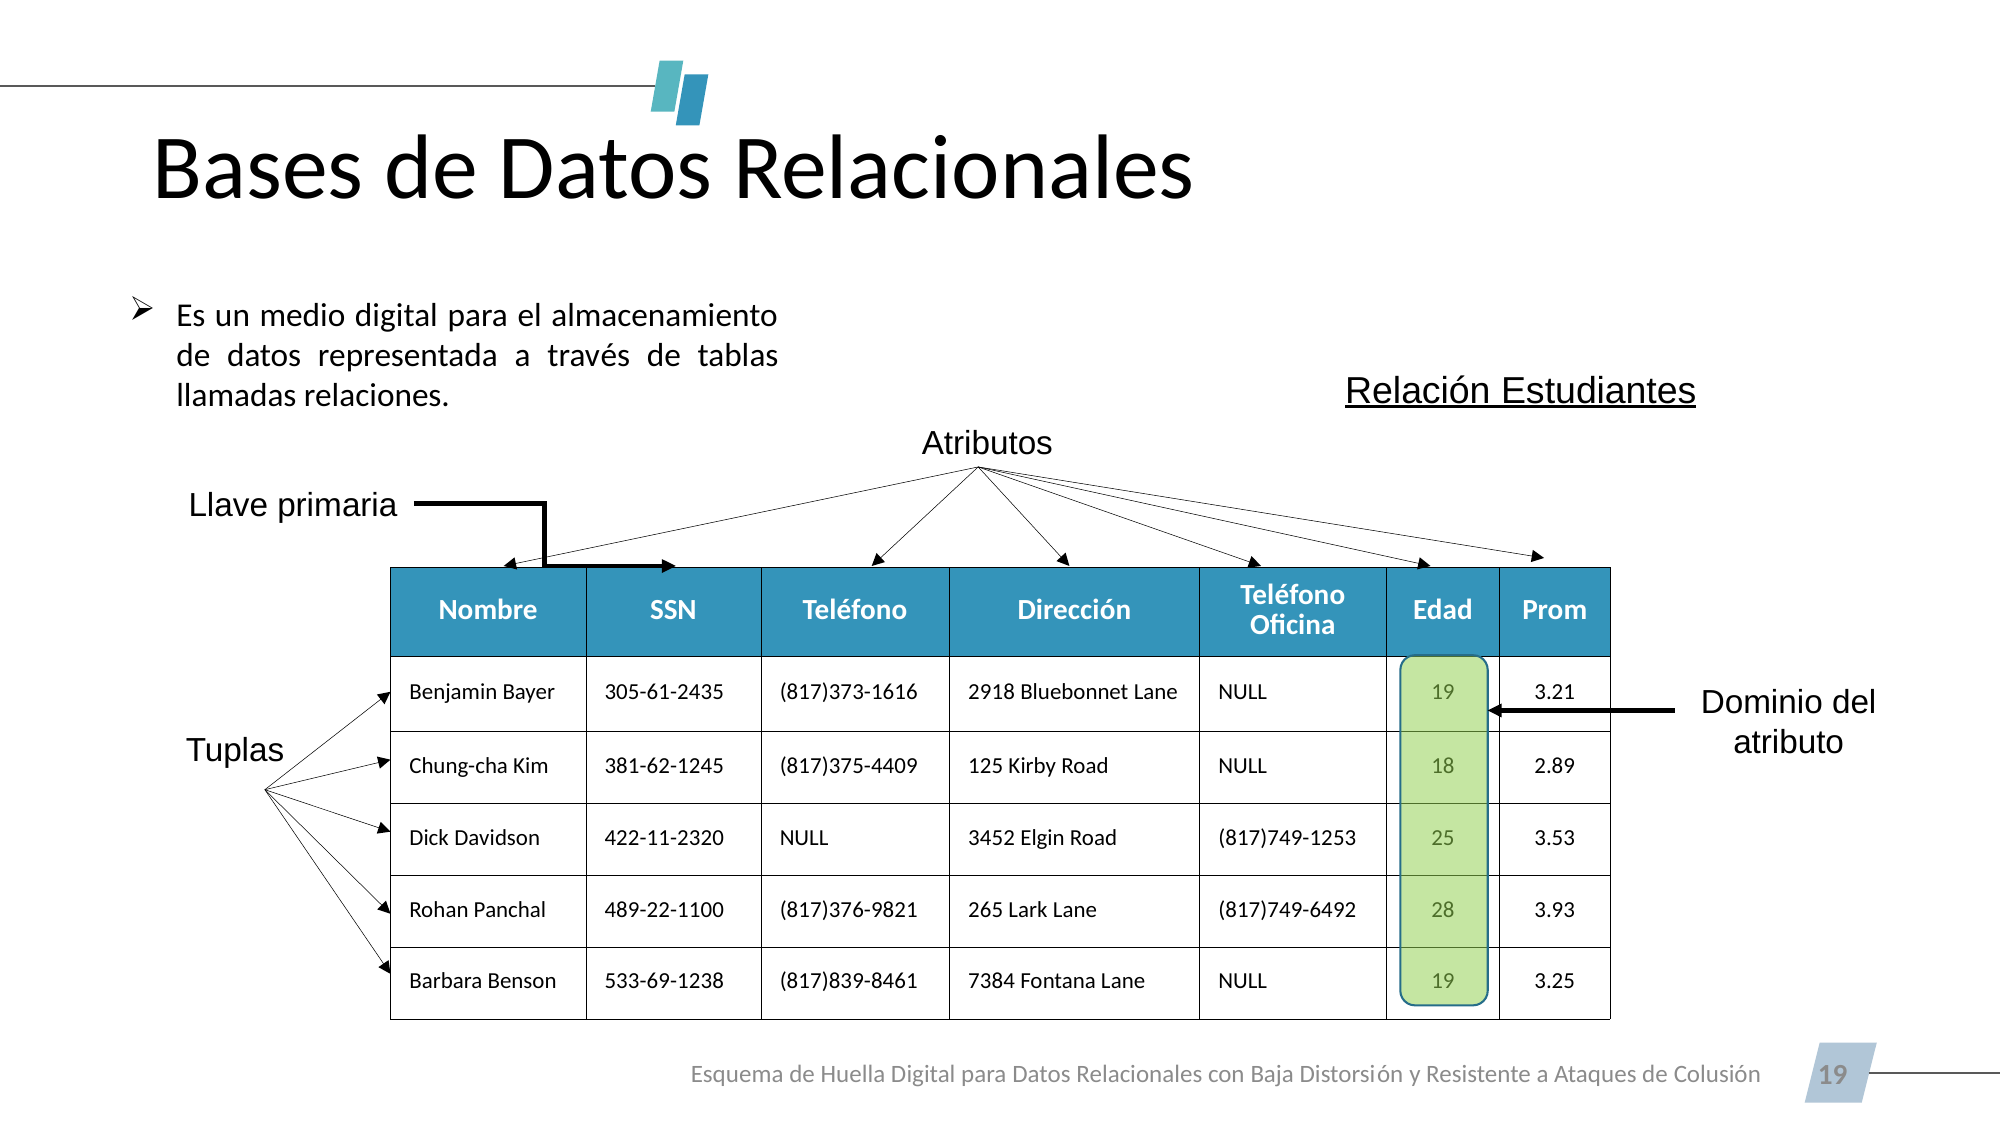

# Bases de Datos Relacionales

Es un medio digital para el almacenamiento de datos representada a través de tablas llamadas relaciones.
Relación Estudiantes
Atributos
Llave primaria
| Nombre | SSN | Teléfono | Dirección | Teléfono Oficina | Edad | Prom |
| --- | --- | --- | --- | --- | --- | --- |
| Benjamin Bayer | 305-61-2435 | (817)373-1616 | 2918 Bluebonnet Lane | NULL | 19 | 3.21 |
| Chung-cha Kim | 381-62-1245 | (817)375-4409 | 125 Kirby Road | NULL | 18 | 2.89 |
| Dick Davidson | 422-11-2320 | NULL | 3452 Elgin Road | (817)749-1253 | 25 | 3.53 |
| Rohan Panchal | 489-22-1100 | (817)376-9821 | 265 Lark Lane | (817)749-6492 | 28 | 3.93 |
| Barbara Benson | 533-69-1238 | (817)839-8461 | 7384 Fontana Lane | NULL | 19 | 3.25 |

Dominio del atributo
Tuplas
Esquema de Huella Digital para Datos Relacionales con Baja Distorsión y Resistente a Ataques de Colusión
19
The Power of PowerPoint | thepopp.com
The Power of PowerPoint | thepopp.com
The Power of PowerPoint | thepopp.com